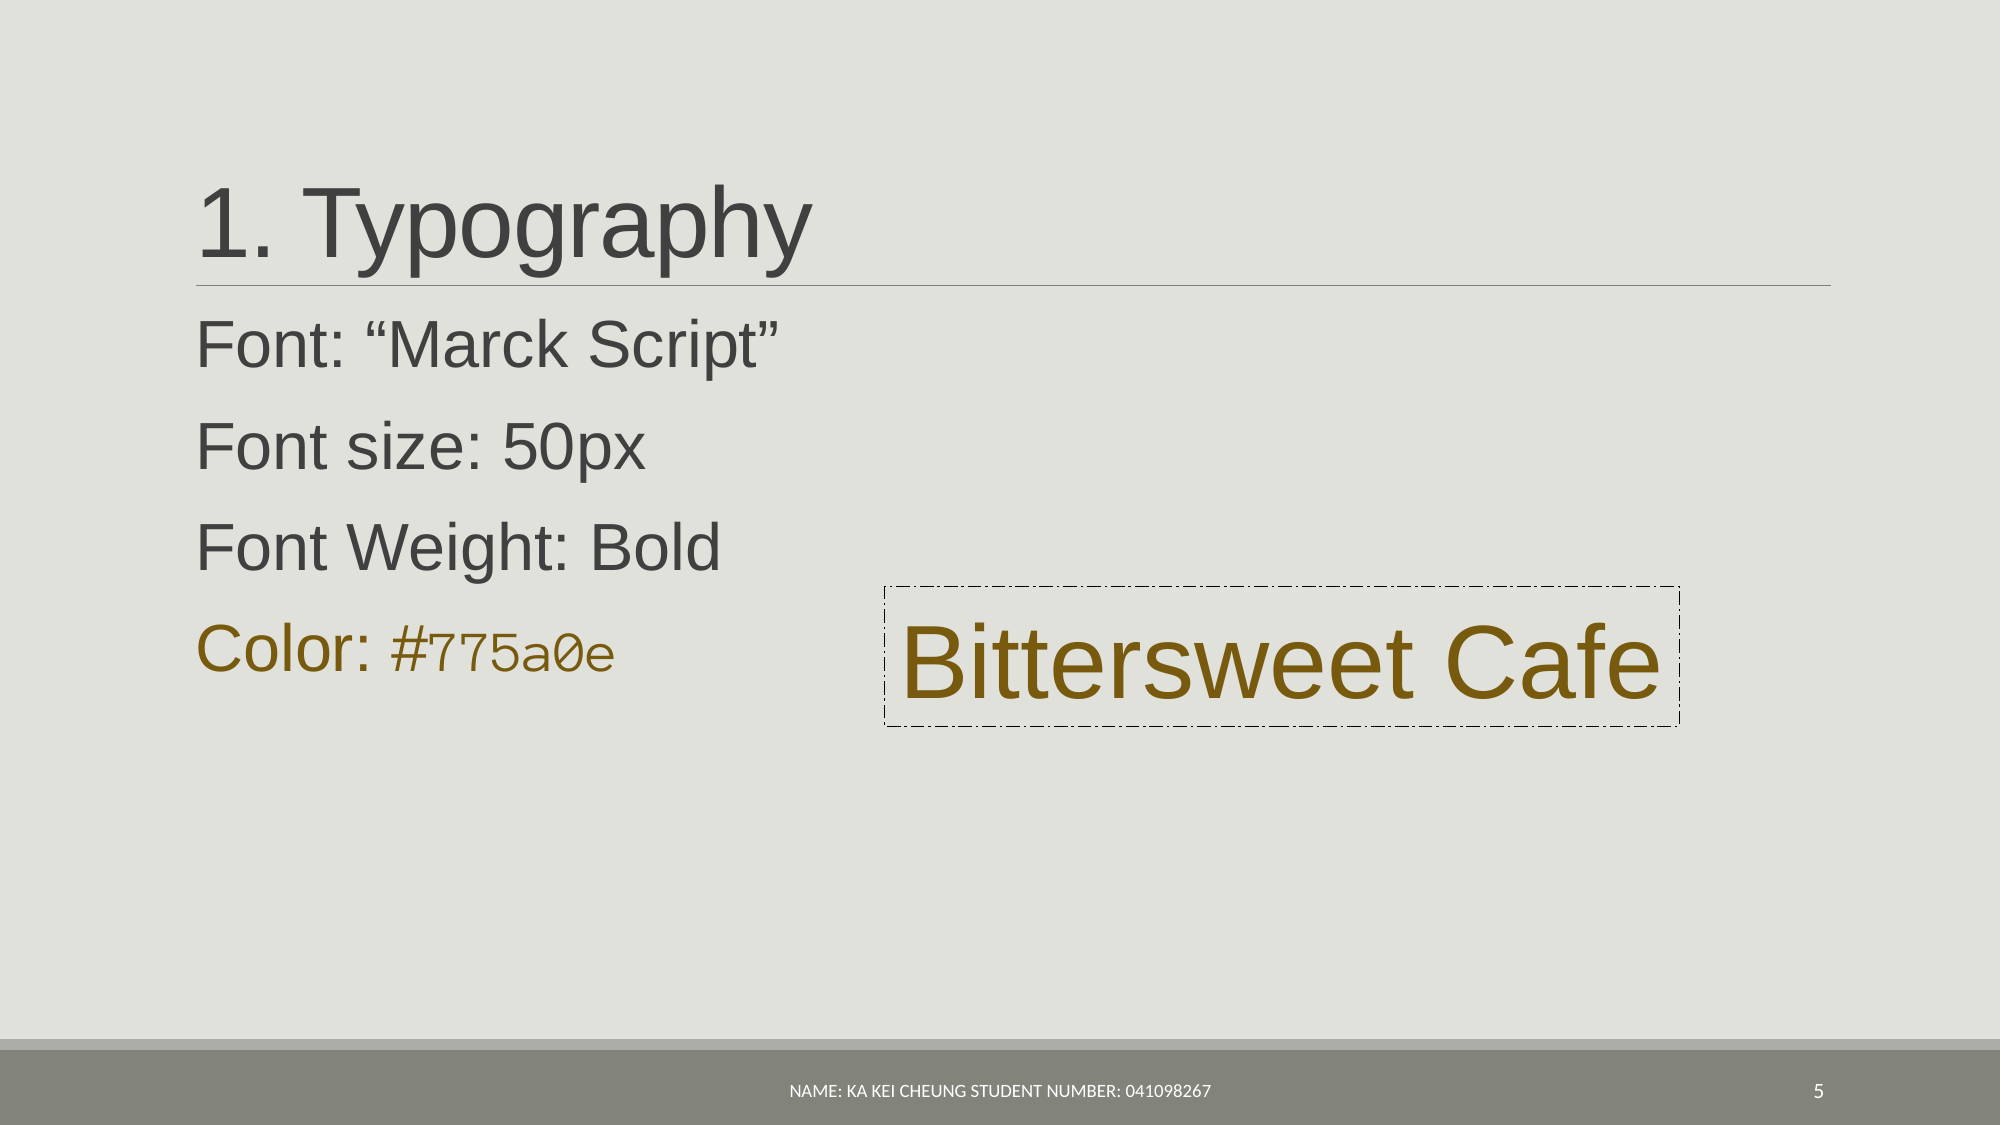

# 1. Typography
Font: “Marck Script”
Font size: 50px
Font Weight: Bold
Color: #775a0e

Bittersweet Cafe
Name: Ka Kei Cheung Student Number: 041098267
5